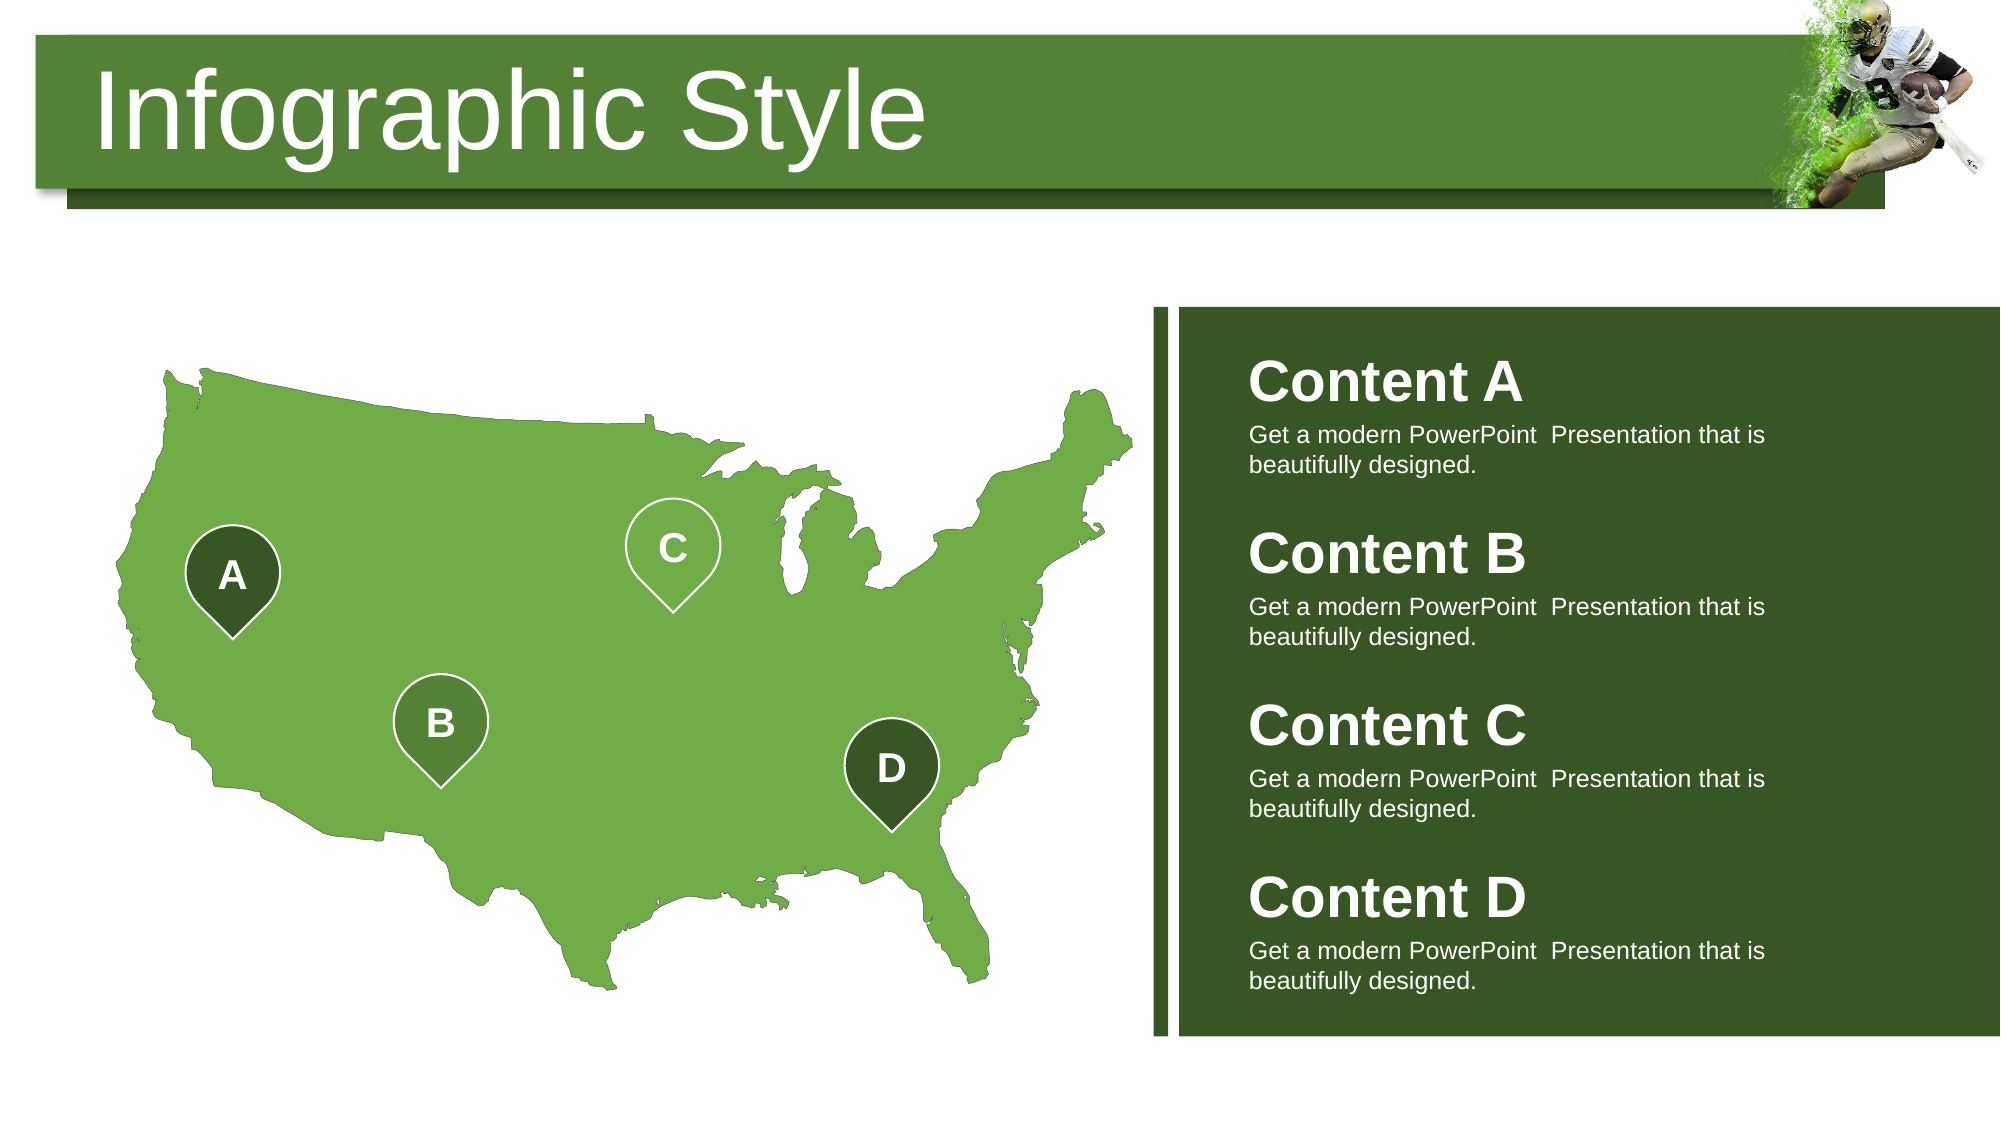

Infographic Style

Content A
Get a modern PowerPoint  Presentation that is beautifully designed.

C
Content B
Get a modern PowerPoint  Presentation that is beautifully designed.

A

B
Content C
Get a modern PowerPoint  Presentation that is beautifully designed.

D
Content D
Get a modern PowerPoint  Presentation that is beautifully designed.